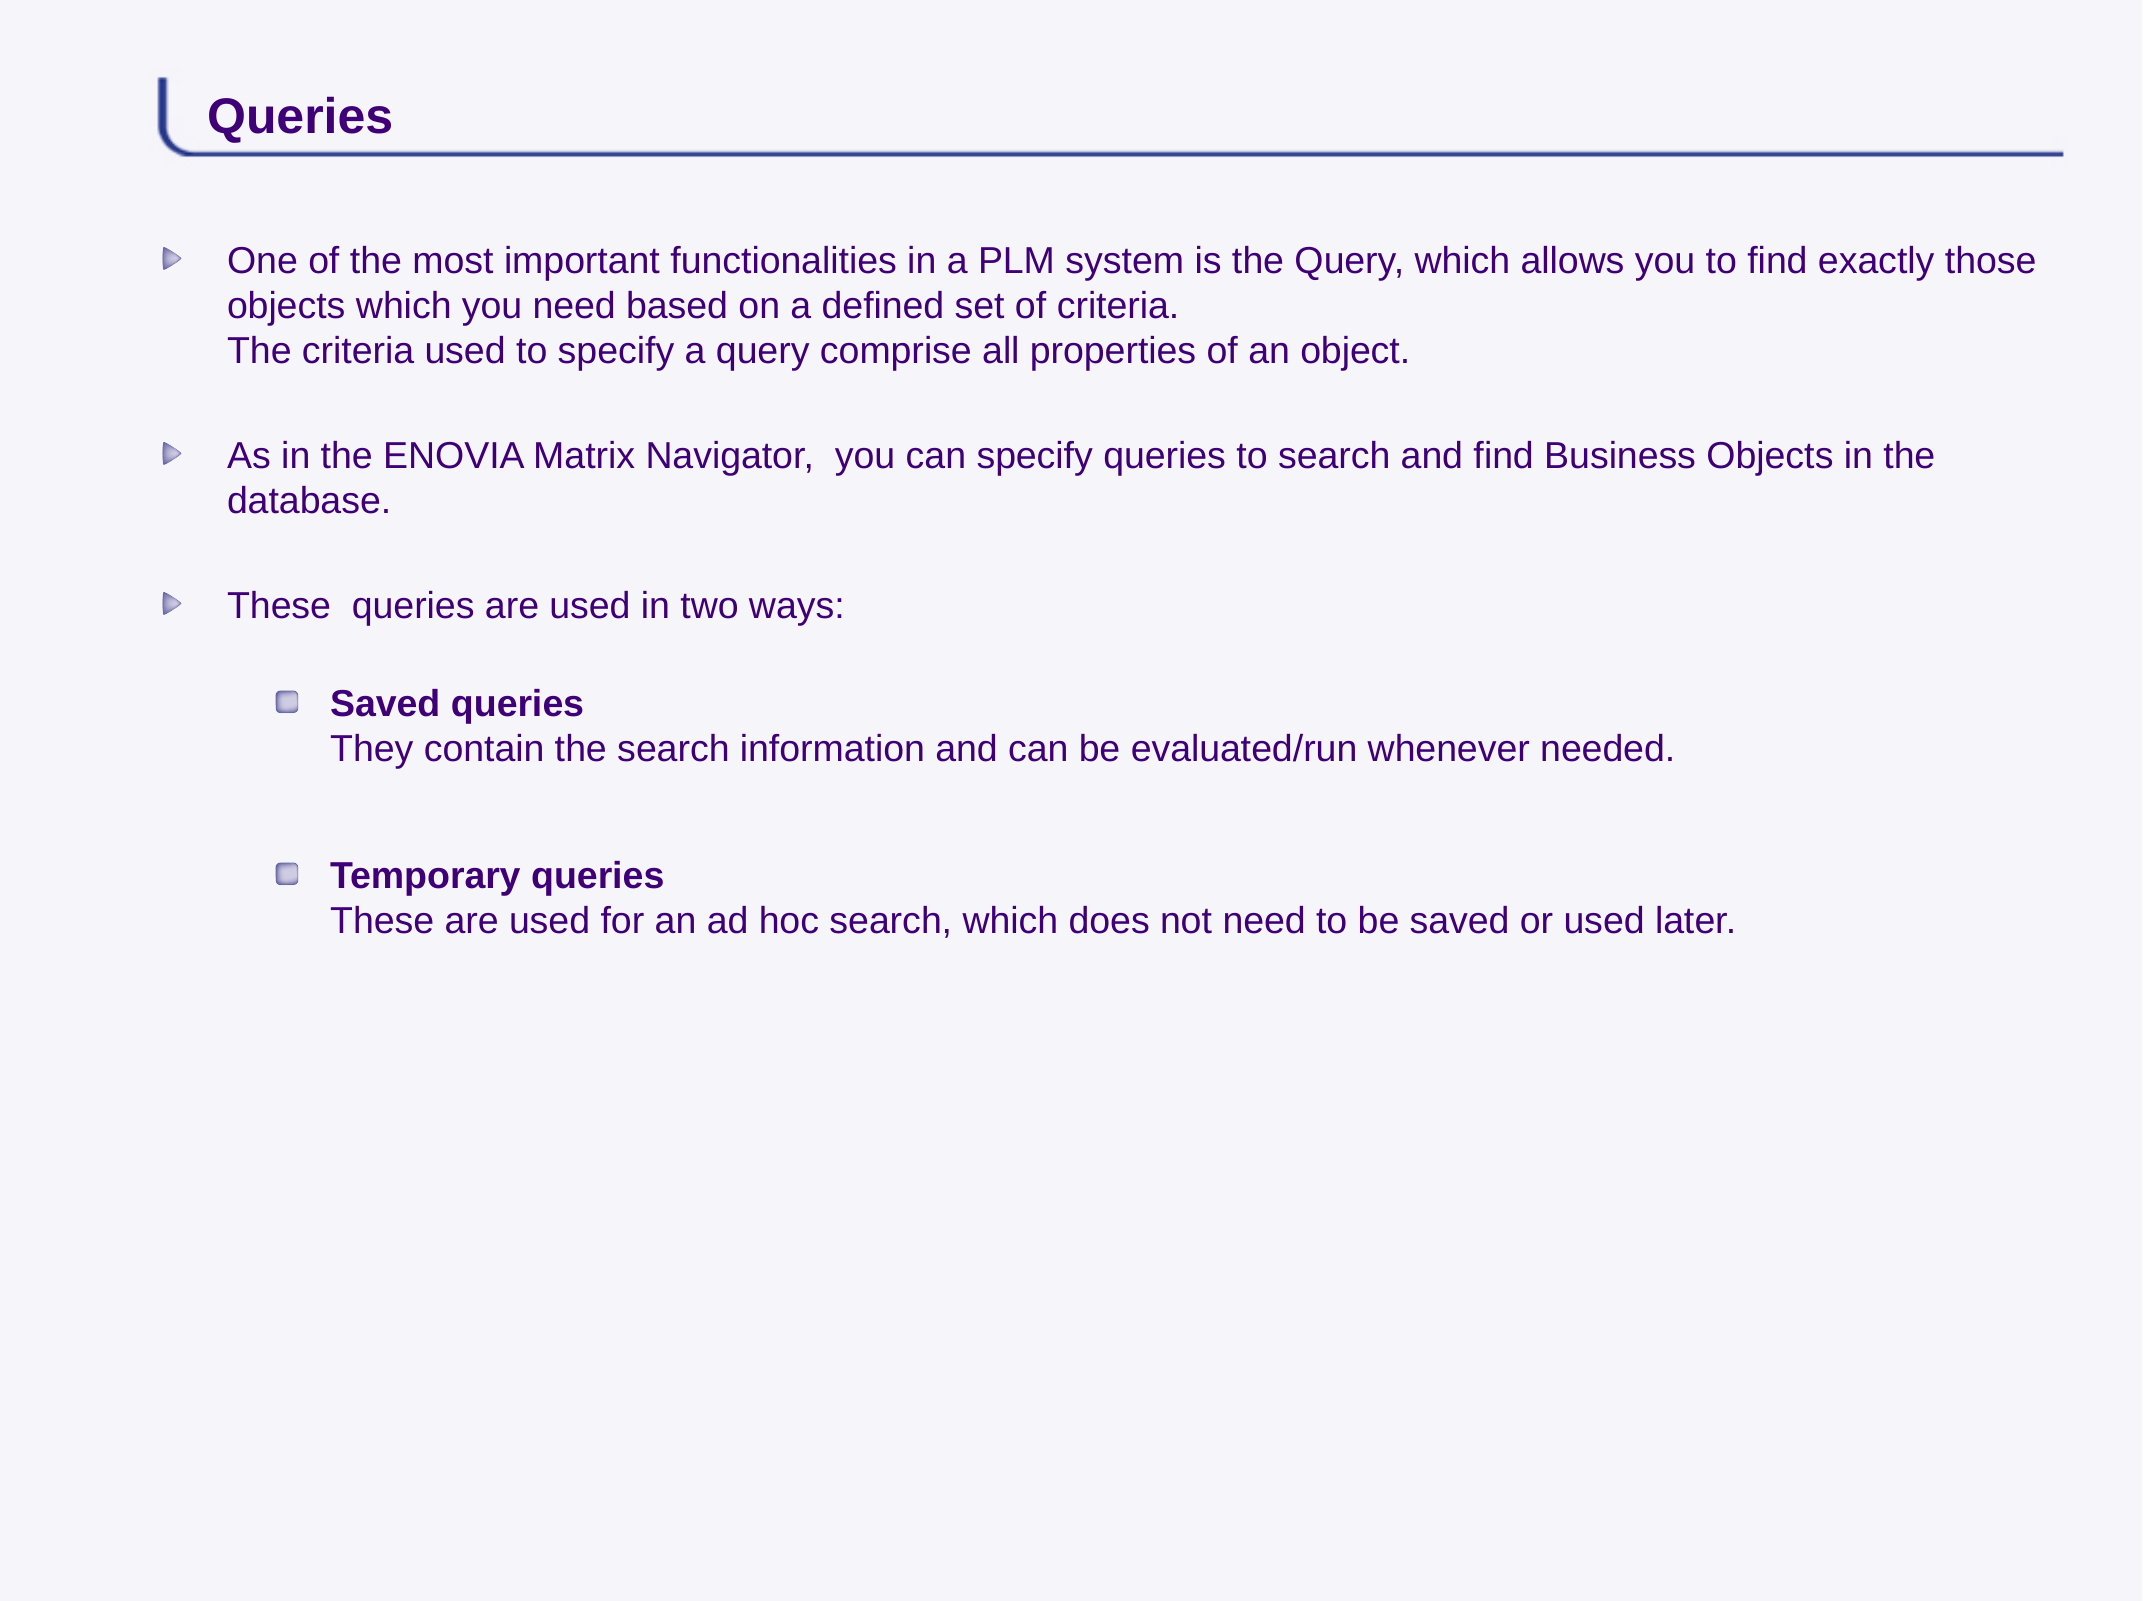

# Queries
One of the most important functionalities in a PLM system is the Query, which allows you to find exactly those objects which you need based on a defined set of criteria.
The criteria used to specify a query comprise all properties of an object.

As in the ENOVIA Matrix Navigator,  you can specify queries to search and find Business Objects in the database.

These  queries are used in two ways:
Saved queries
They contain the search information and can be evaluated/run whenever needed.

Temporary queries
These are used for an ad hoc search, which does not need to be saved or used later.